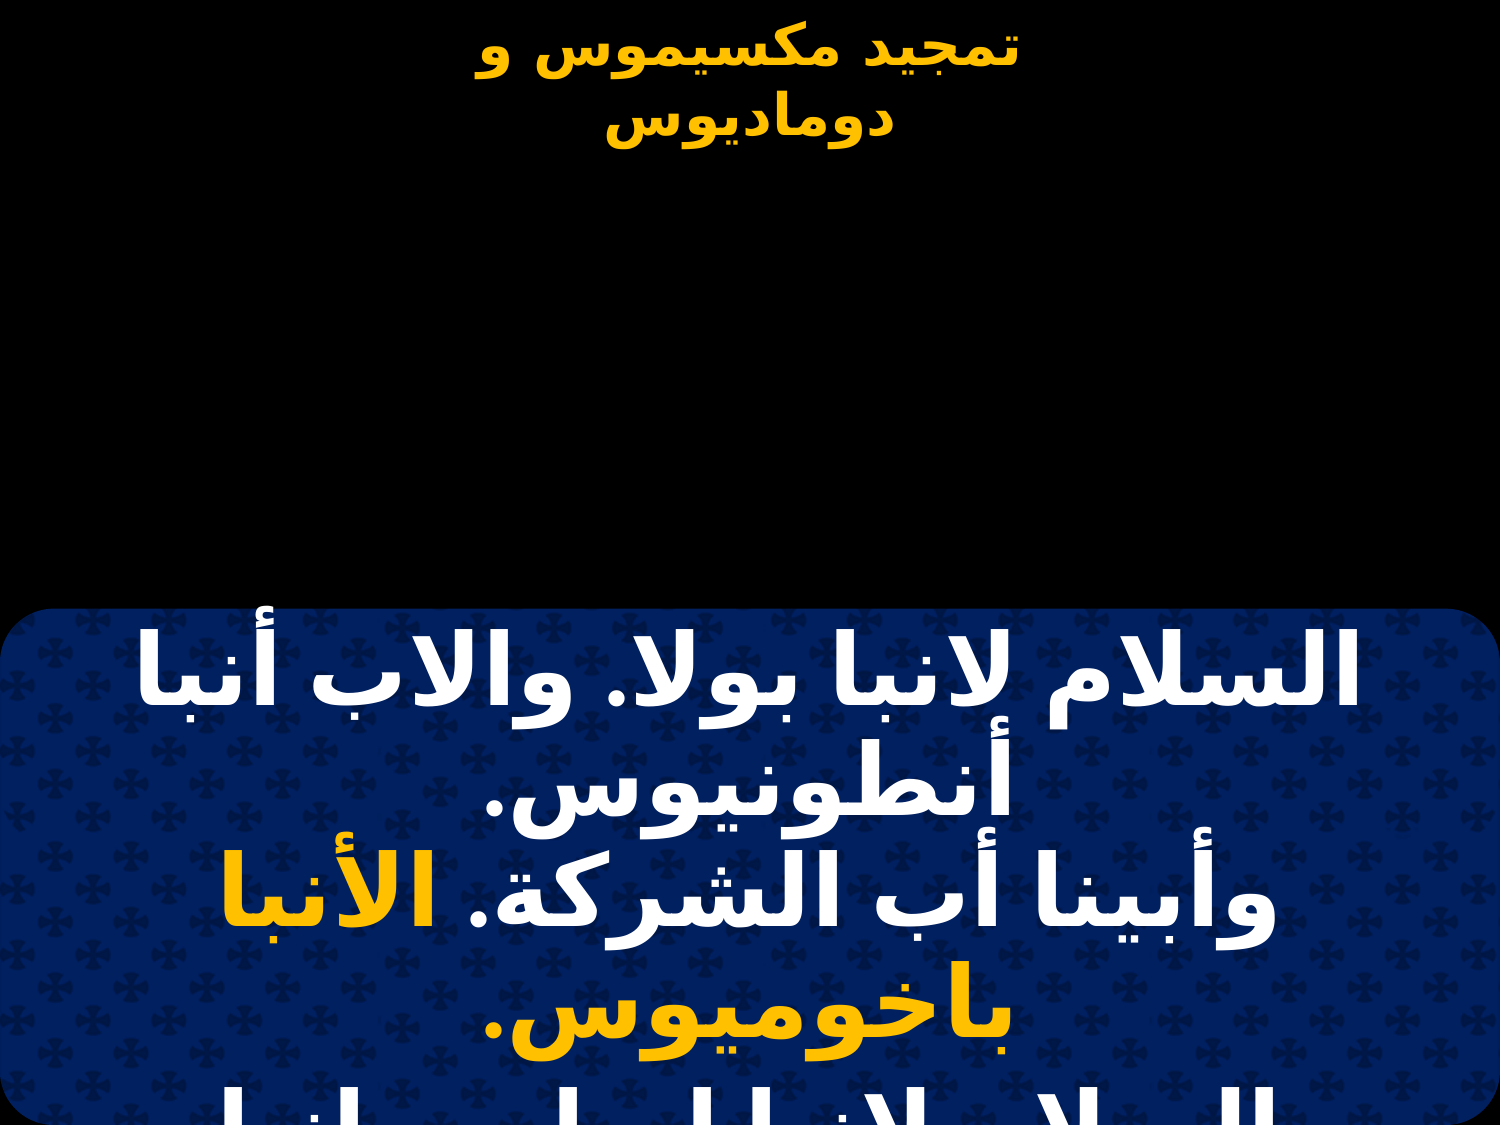

#
| السلام لانبا بولا. والاب أنبا أنطونيوس. وأبينا أب الشركة. الأنبا باخوميوس. |
| --- |
| السلام لانبا ابرام. وانبا جاورجيوس. اللذين نالا الانعام. من فم الرب القدوس. |